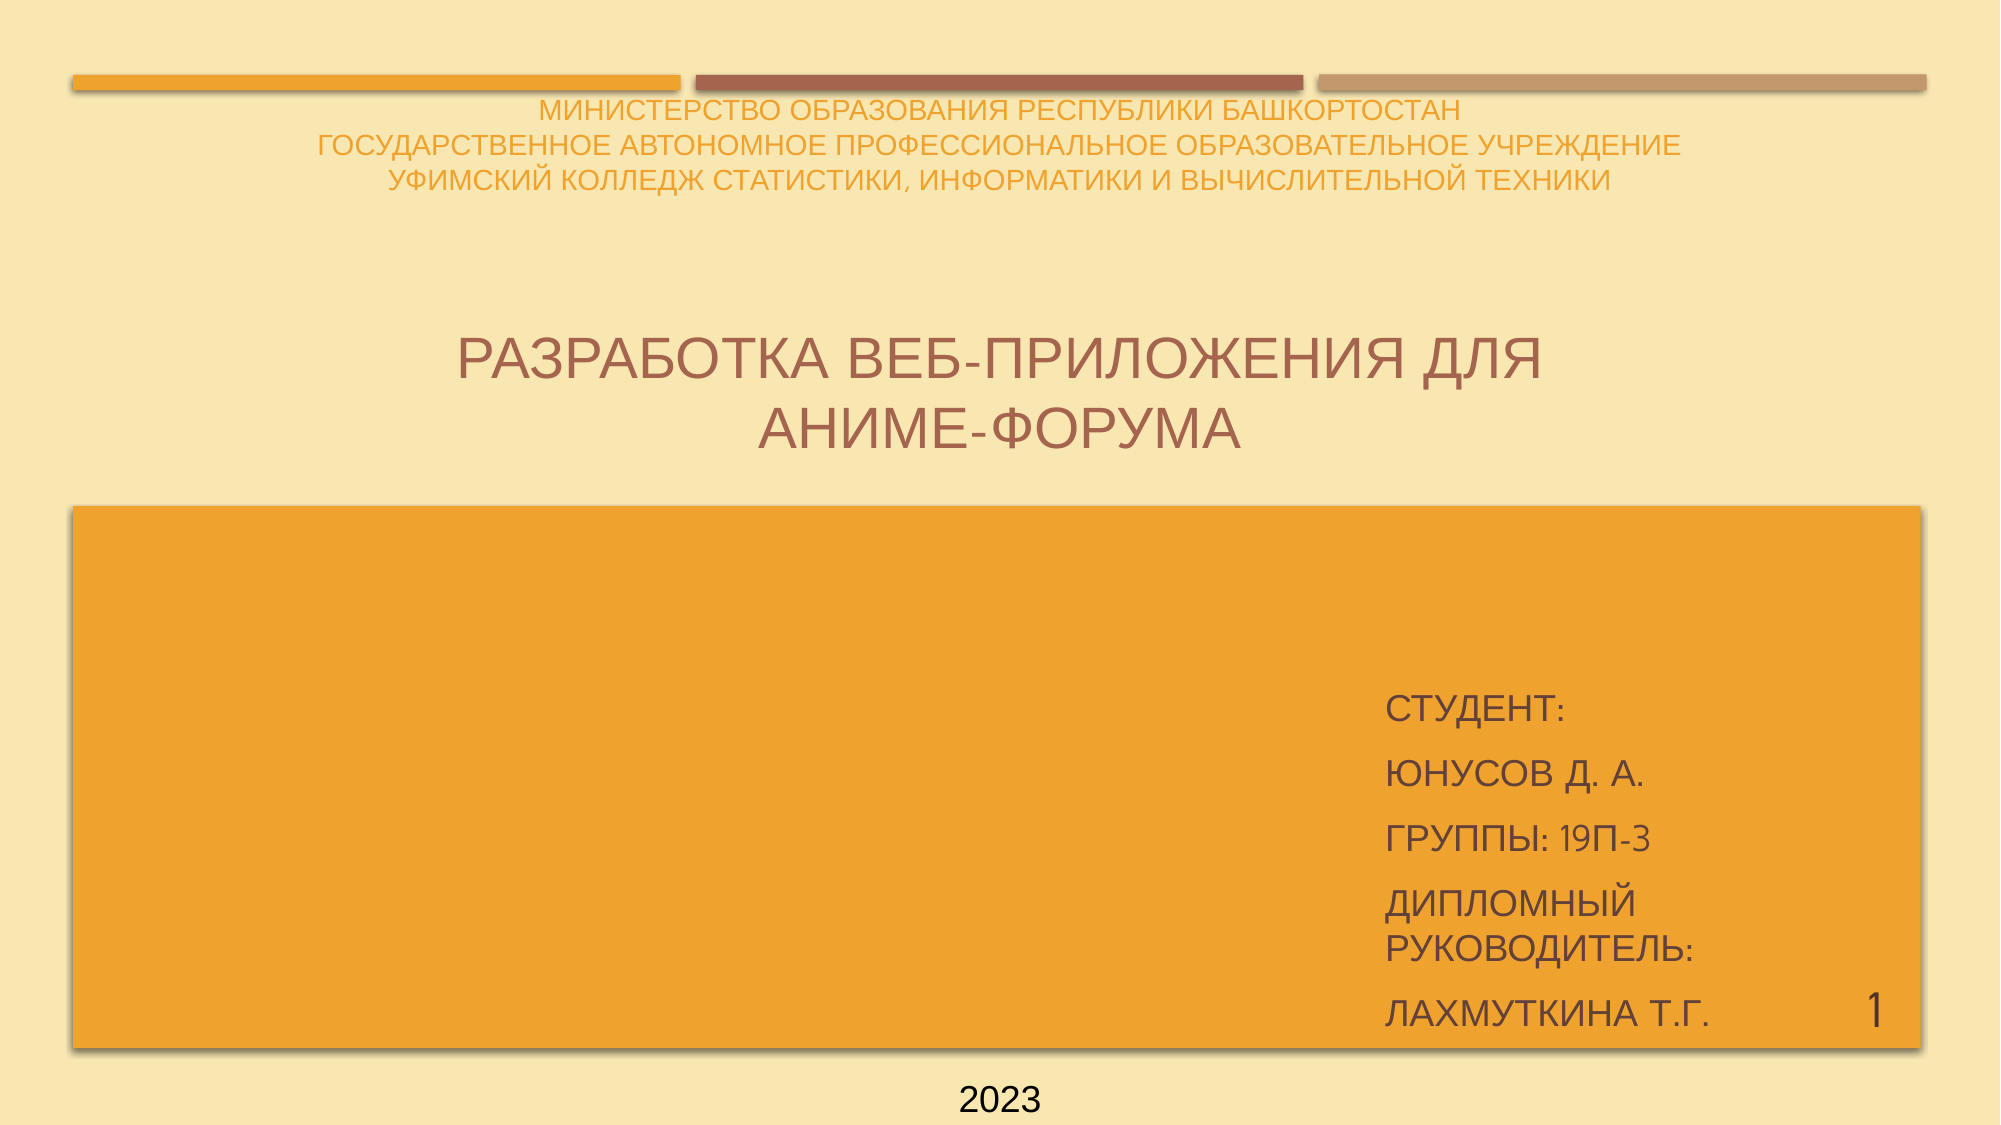

# Министерство образования Республики Башкортостан Государственное автономное профессиональное образовательное учреждение Уфимский колледж статистики, информатики и вычислительной техники
Разработка веб-приложения для аниме-форума
Студент:
Юнусов д. а.
Группы: 19П-3
Дипломный руководитель:
Лахмуткина т.г.
1
2023